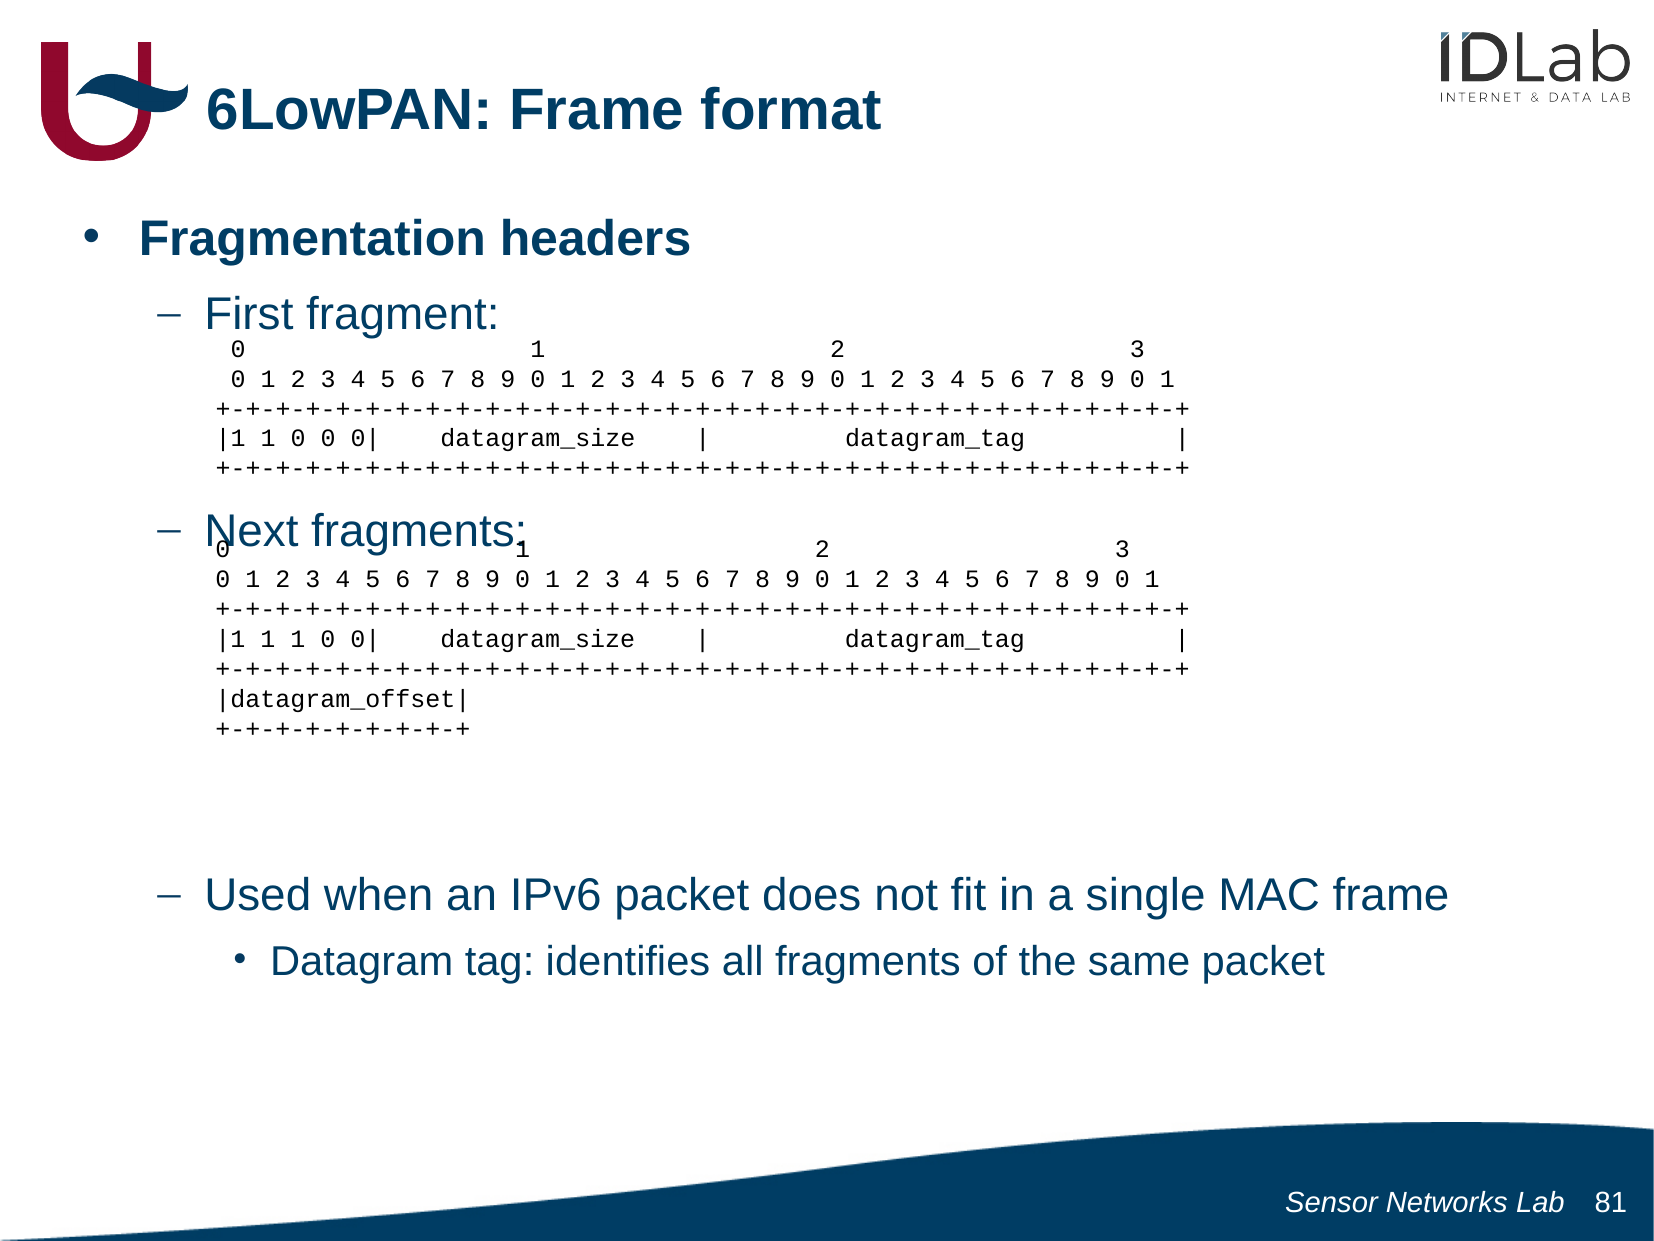

# 6LowPAN: Frame format
Fragmentation headers
First fragment:

Next fragments:

Used when an IPv6 packet does not fit in a single MAC frame
Datagram tag: identifies all fragments of the same packet

 0                   1                   2                   3
 0 1 2 3 4 5 6 7 8 9 0 1 2 3 4 5 6 7 8 9 0 1 2 3 4 5 6 7 8 9 0 1
+-+-+-+-+-+-+-+-+-+-+-+-+-+-+-+-+-+-+-+-+-+-+-+-+-+-+-+-+-+-+-+-+
|1 1 0 0 0|    datagram_size    |         datagram_tag          |
+-+-+-+-+-+-+-+-+-+-+-+-+-+-+-+-+-+-+-+-+-+-+-+-+-+-+-+-+-+-+-+-+
0                   1                   2                   3
0 1 2 3 4 5 6 7 8 9 0 1 2 3 4 5 6 7 8 9 0 1 2 3 4 5 6 7 8 9 0 1
+-+-+-+-+-+-+-+-+-+-+-+-+-+-+-+-+-+-+-+-+-+-+-+-+-+-+-+-+-+-+-+-+
|1 1 1 0 0|    datagram_size    |         datagram_tag          |
+-+-+-+-+-+-+-+-+-+-+-+-+-+-+-+-+-+-+-+-+-+-+-+-+-+-+-+-+-+-+-+-+
|datagram_offset|
+-+-+-+-+-+-+-+-+
Sensor Networks Lab
81